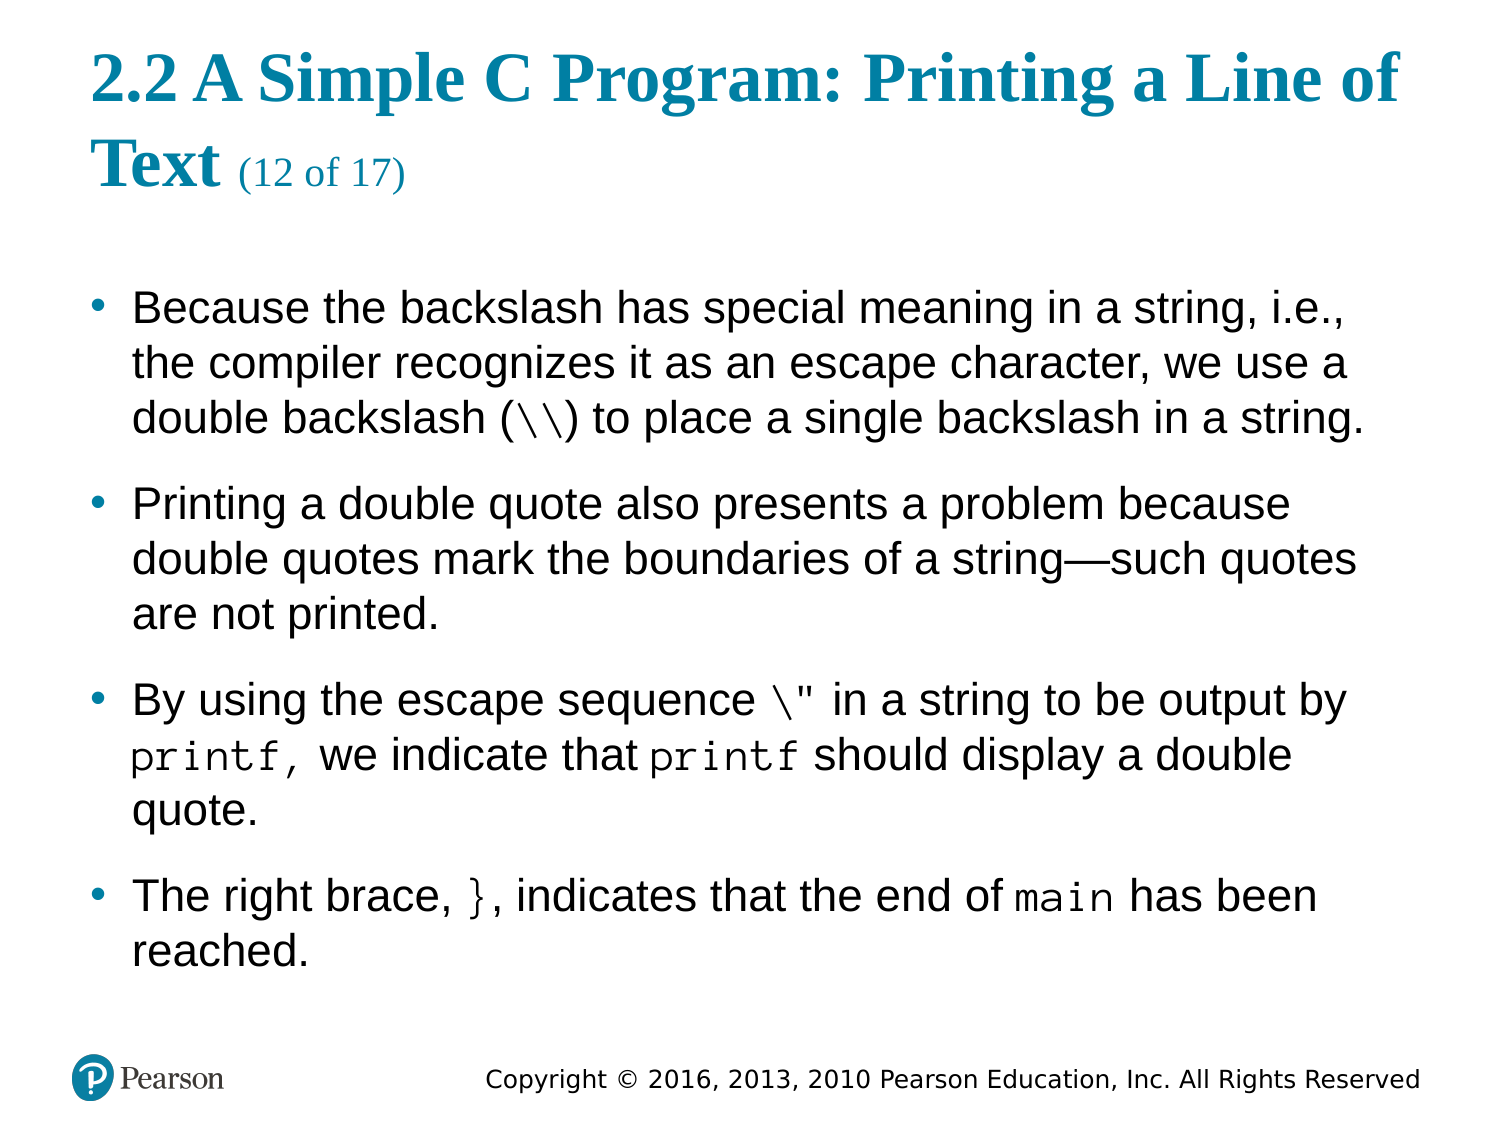

# 2.2 A Simple C Program: Printing a Line of Text (12 of 17)
Because the backslash has special meaning in a string, i.e., the compiler recognizes it as an escape character, we use a double backslash (\\) to place a single backslash in a string.
Printing a double quote also presents a problem because double quotes mark the boundaries of a string—such quotes are not printed.
By using the escape sequence \" in a string to be output by printf, we indicate that printf should display a double quote.
The right brace, }, indicates that the end of main has been reached.